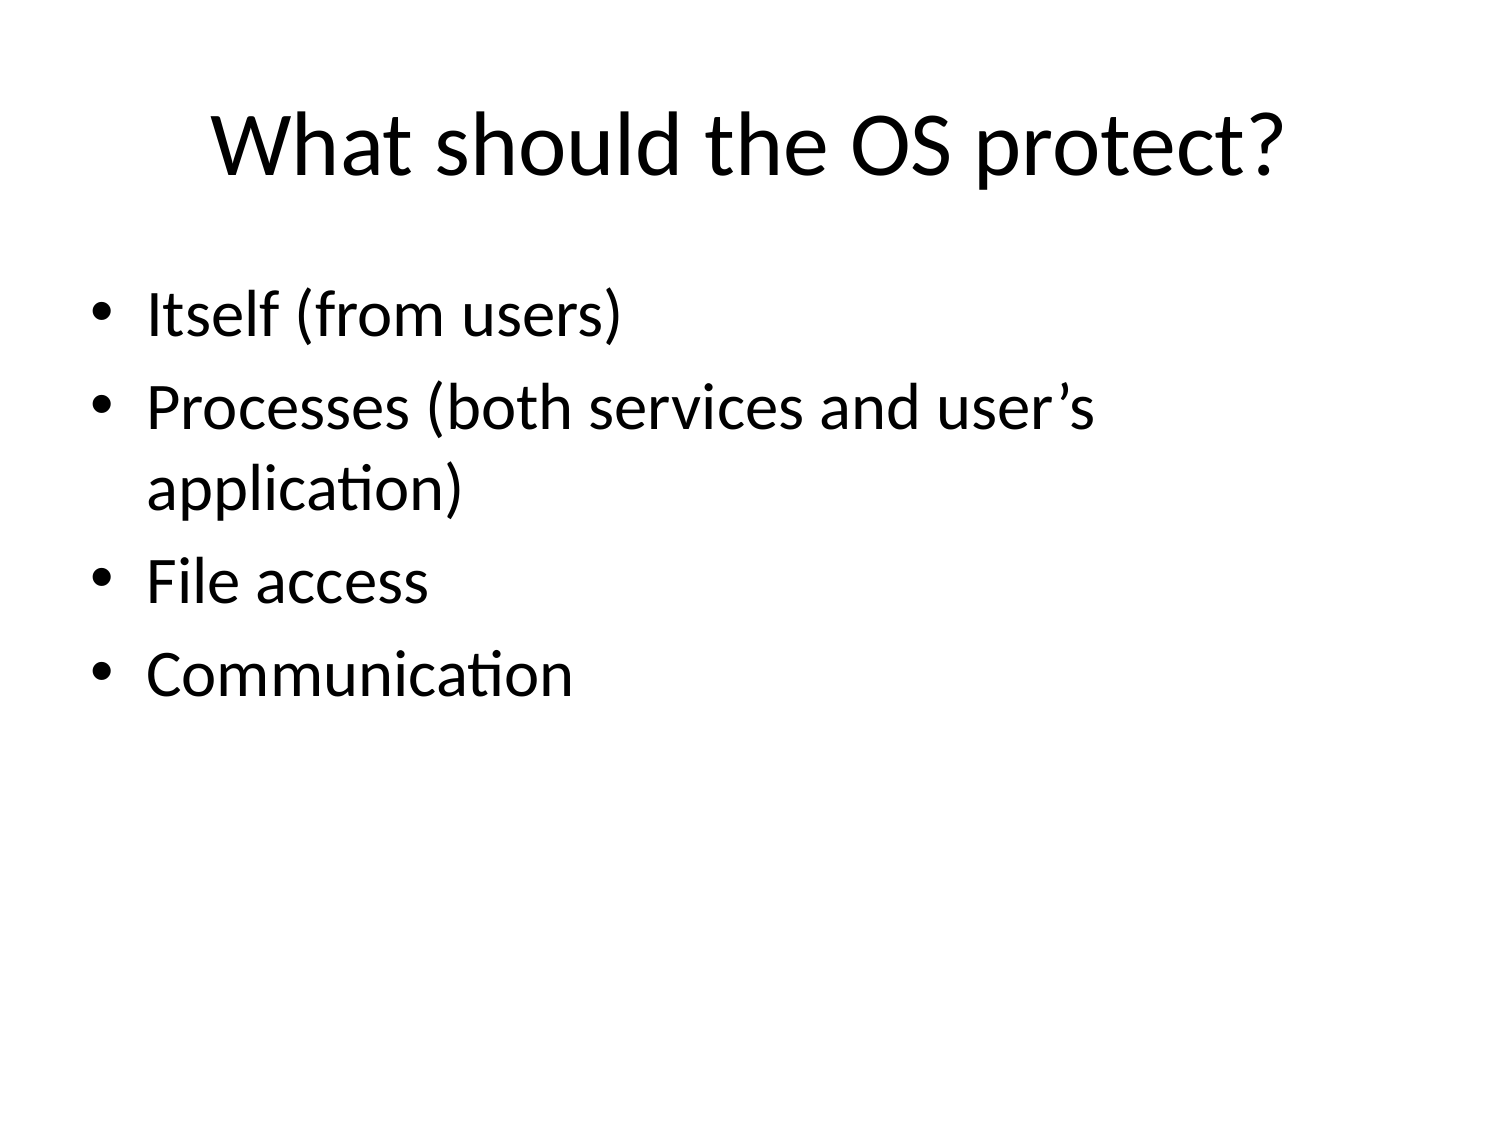

# What should the OS protect?
Itself (from users)
Processes (both services and user’s application)
File access
Communication